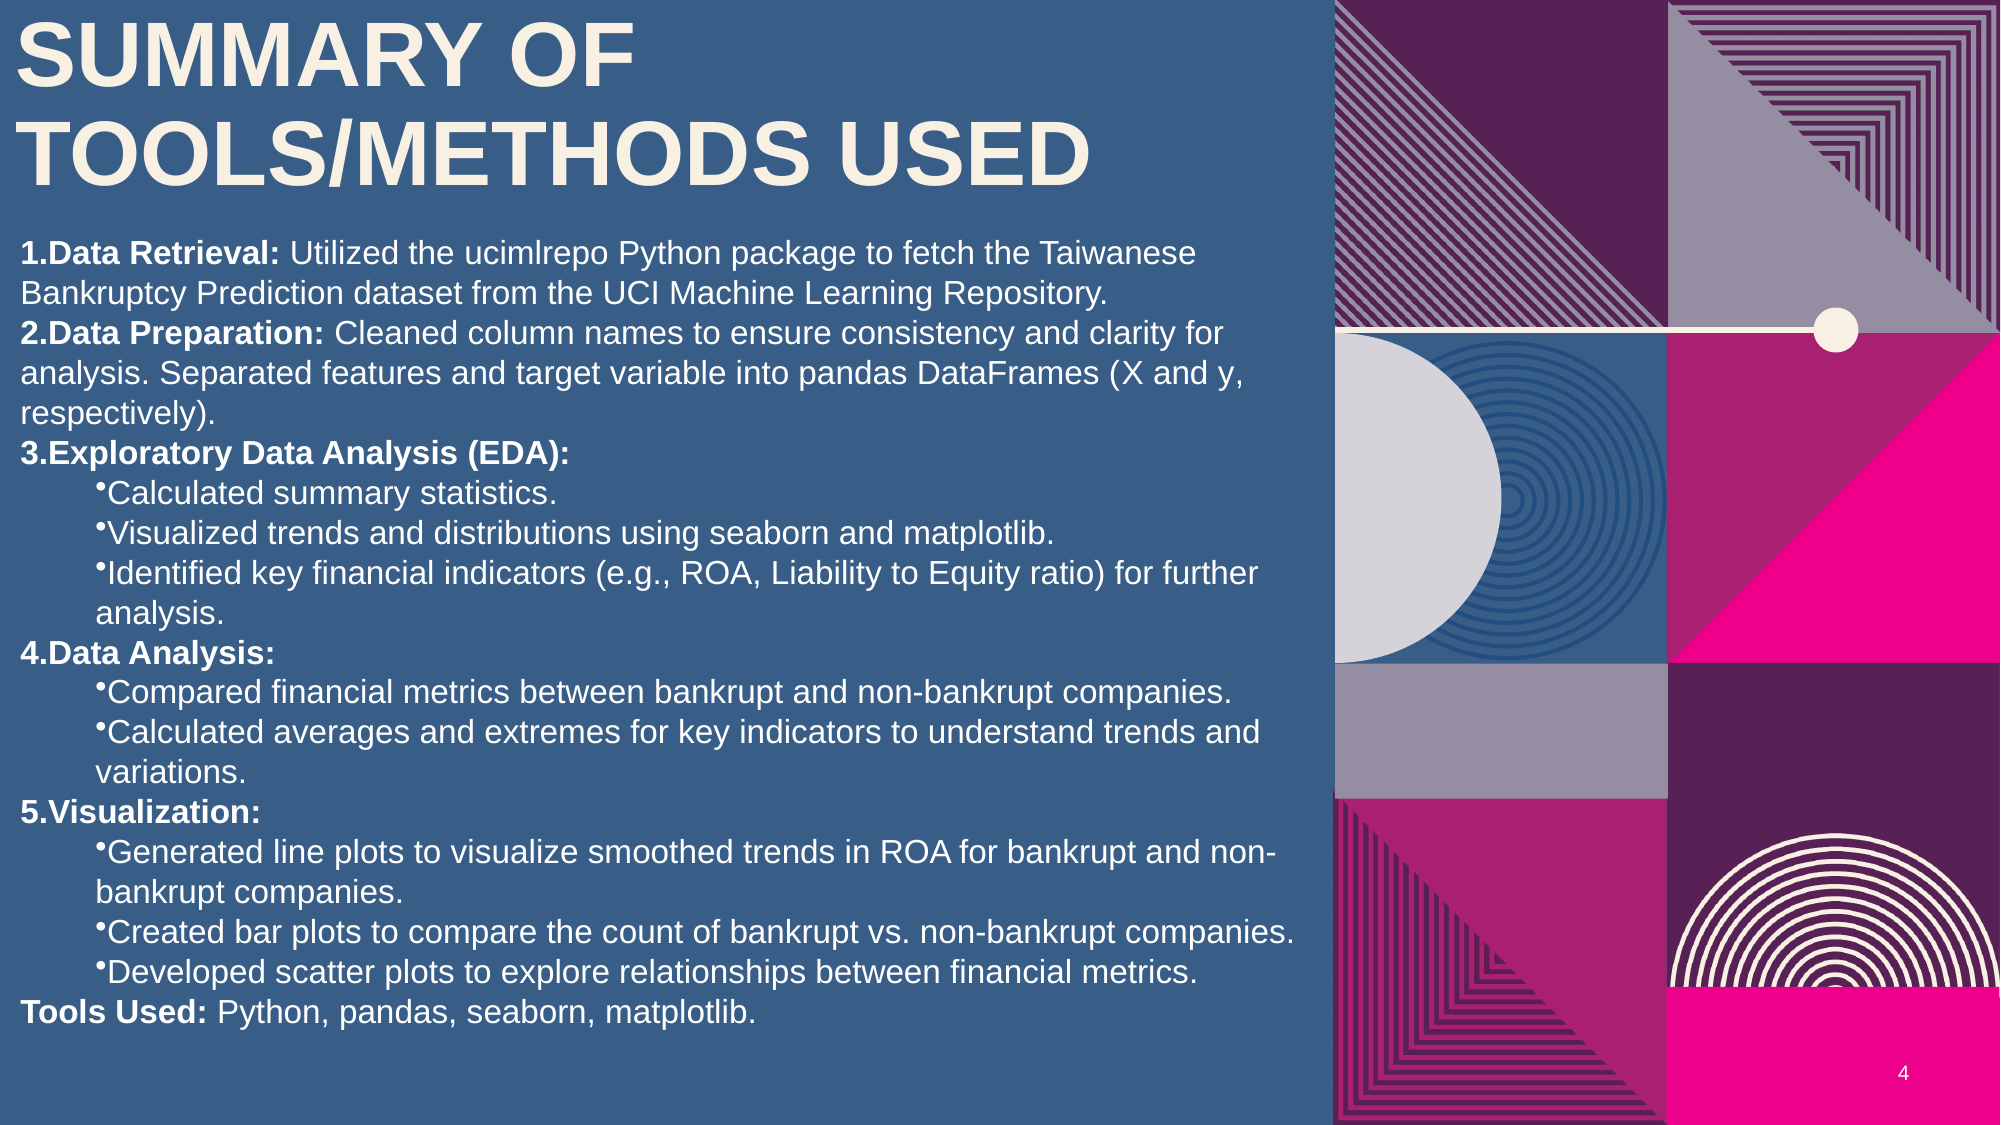

# Summary of Tools/Methods used

Data Retrieval: Utilized the ucimlrepo Python package to fetch the Taiwanese Bankruptcy Prediction dataset from the UCI Machine Learning Repository.
Data Preparation: Cleaned column names to ensure consistency and clarity for analysis. Separated features and target variable into pandas DataFrames (X and y, respectively).
Exploratory Data Analysis (EDA):
Calculated summary statistics.
Visualized trends and distributions using seaborn and matplotlib.
Identified key financial indicators (e.g., ROA, Liability to Equity ratio) for further analysis.
Data Analysis:
Compared financial metrics between bankrupt and non-bankrupt companies.
Calculated averages and extremes for key indicators to understand trends and variations.
Visualization:
Generated line plots to visualize smoothed trends in ROA for bankrupt and non-bankrupt companies.
Created bar plots to compare the count of bankrupt vs. non-bankrupt companies.
Developed scatter plots to explore relationships between financial metrics.
Tools Used: Python, pandas, seaborn, matplotlib.
4